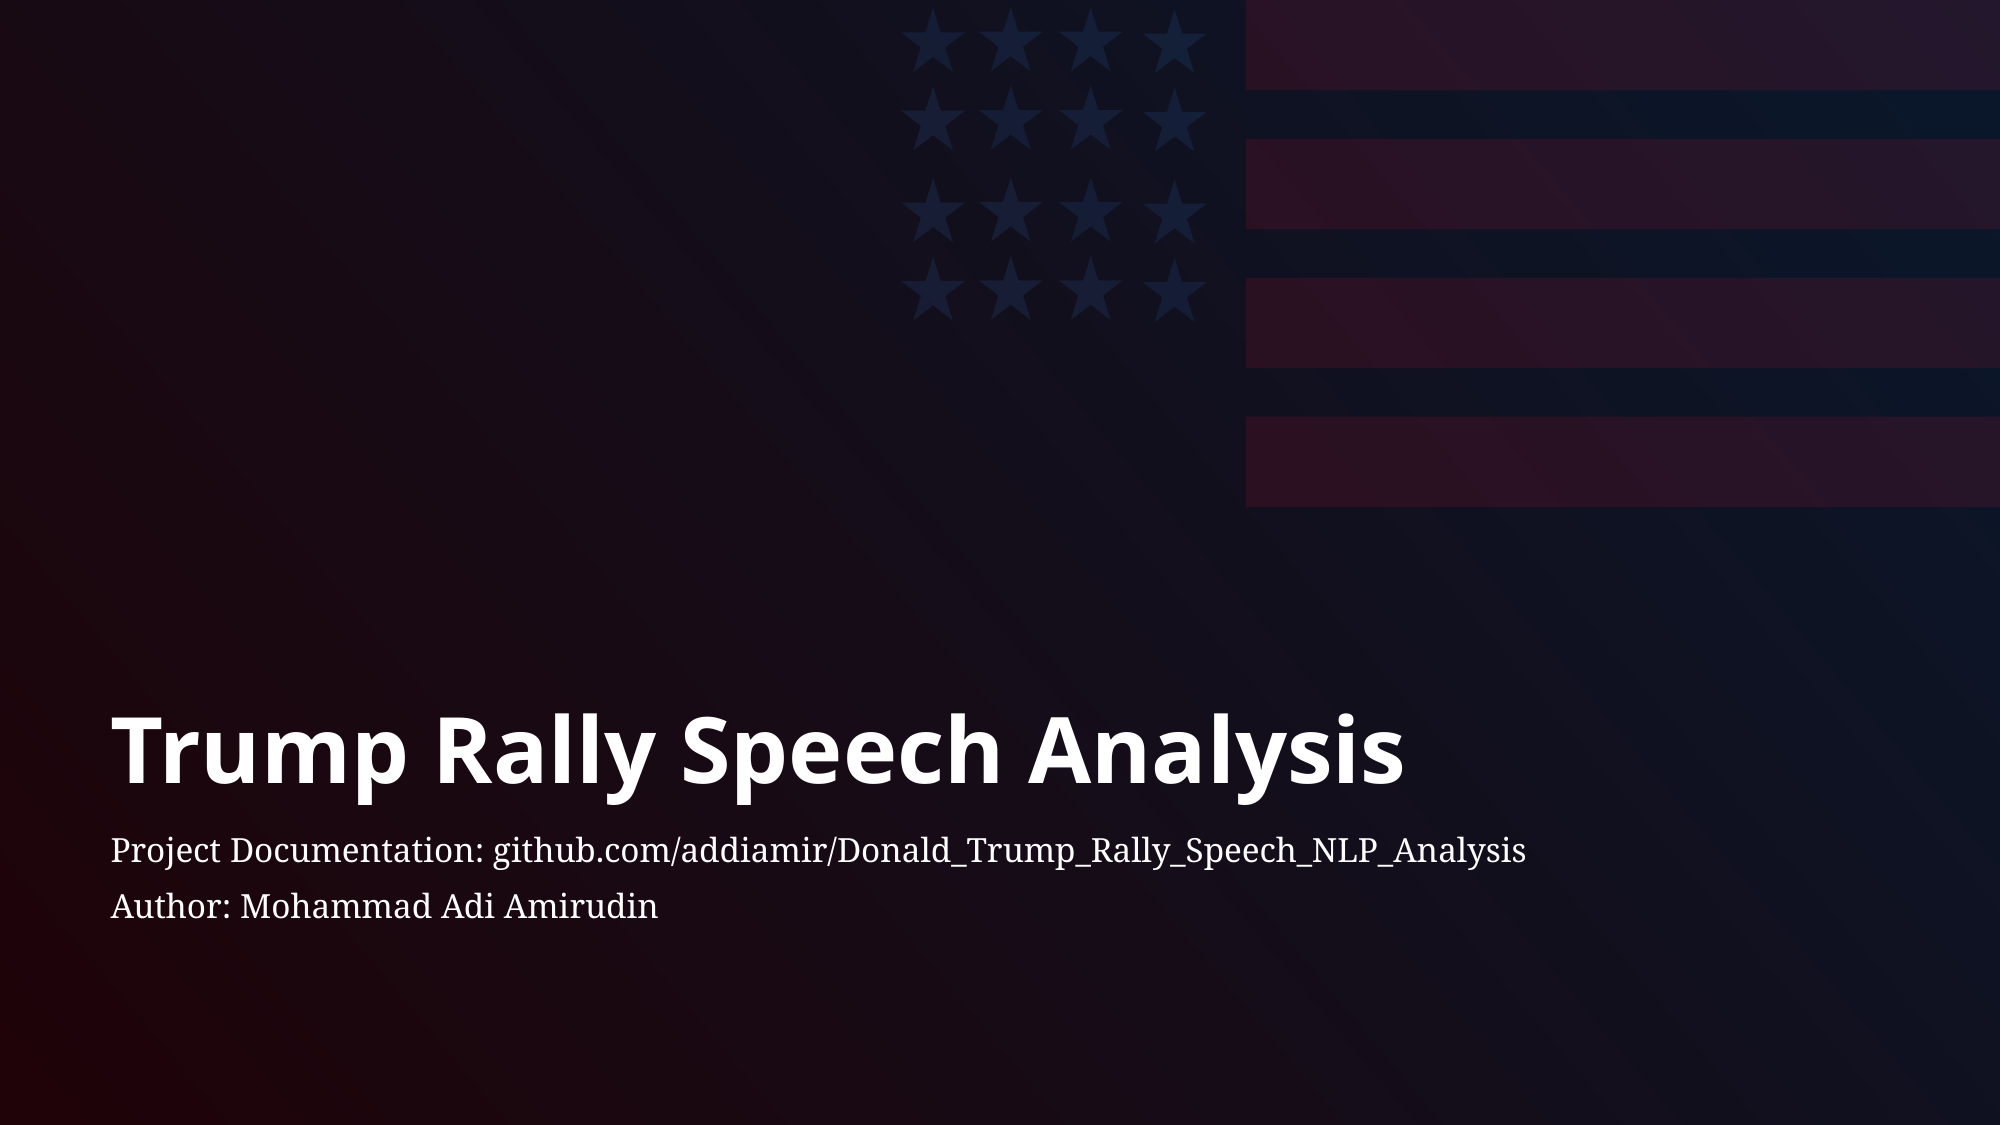

# Trump Rally Speech Analysis
Project Documentation: github.com/addiamir/Donald_Trump_Rally_Speech_NLP_Analysis
Author: Mohammad Adi Amirudin